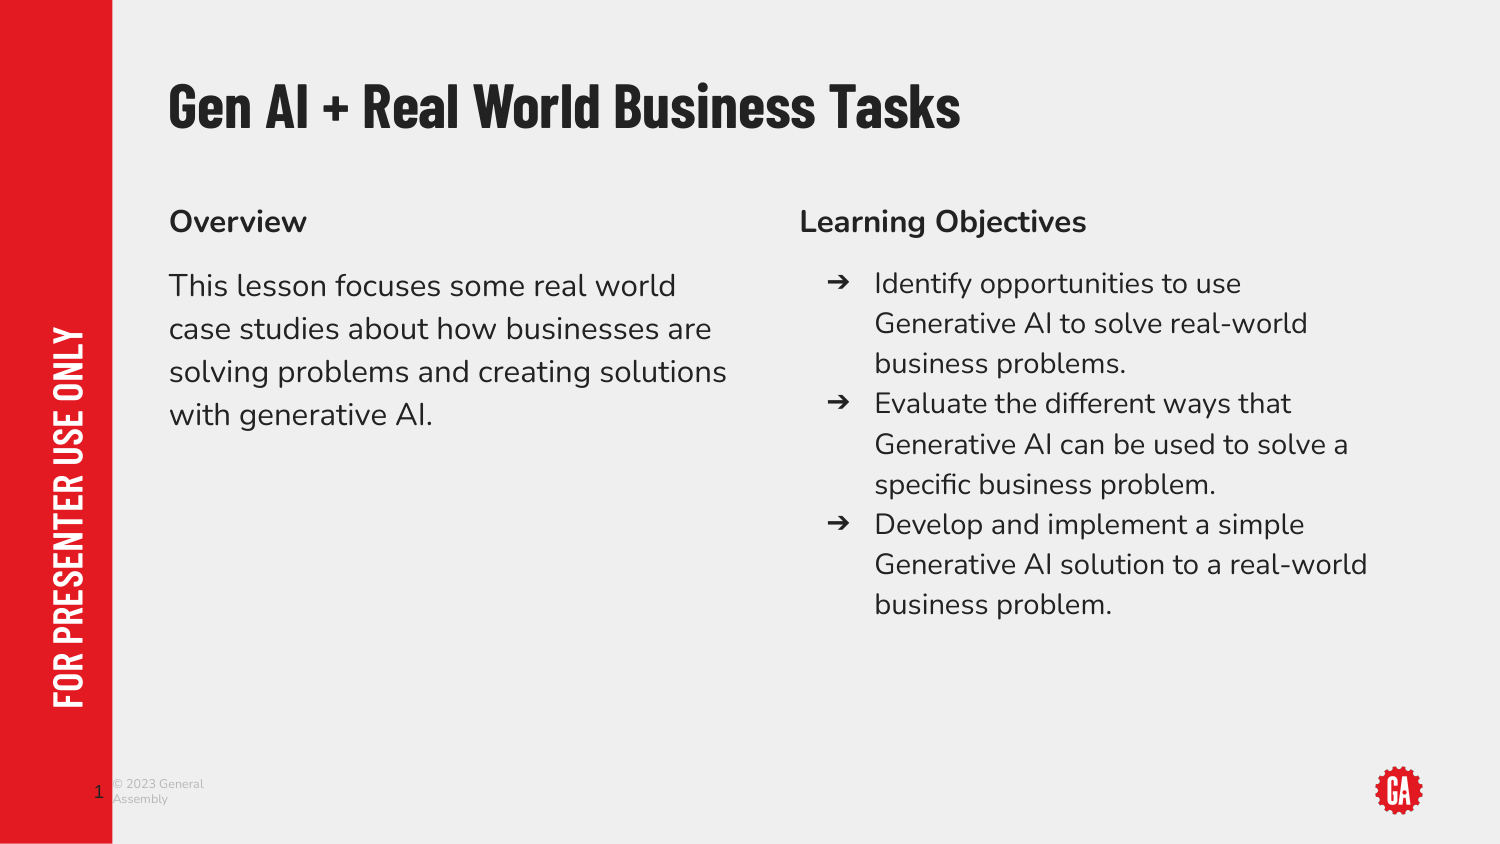

# Gen AI + Real World Business Tasks
Overview
This lesson focuses some real world case studies about how businesses are solving problems and creating solutions with generative AI.

Learning Objectives
Identify opportunities to use Generative AI to solve real-world business problems.
Evaluate the different ways that Generative AI can be used to solve a specific business problem.
Develop and implement a simple Generative AI solution to a real-world business problem.

1